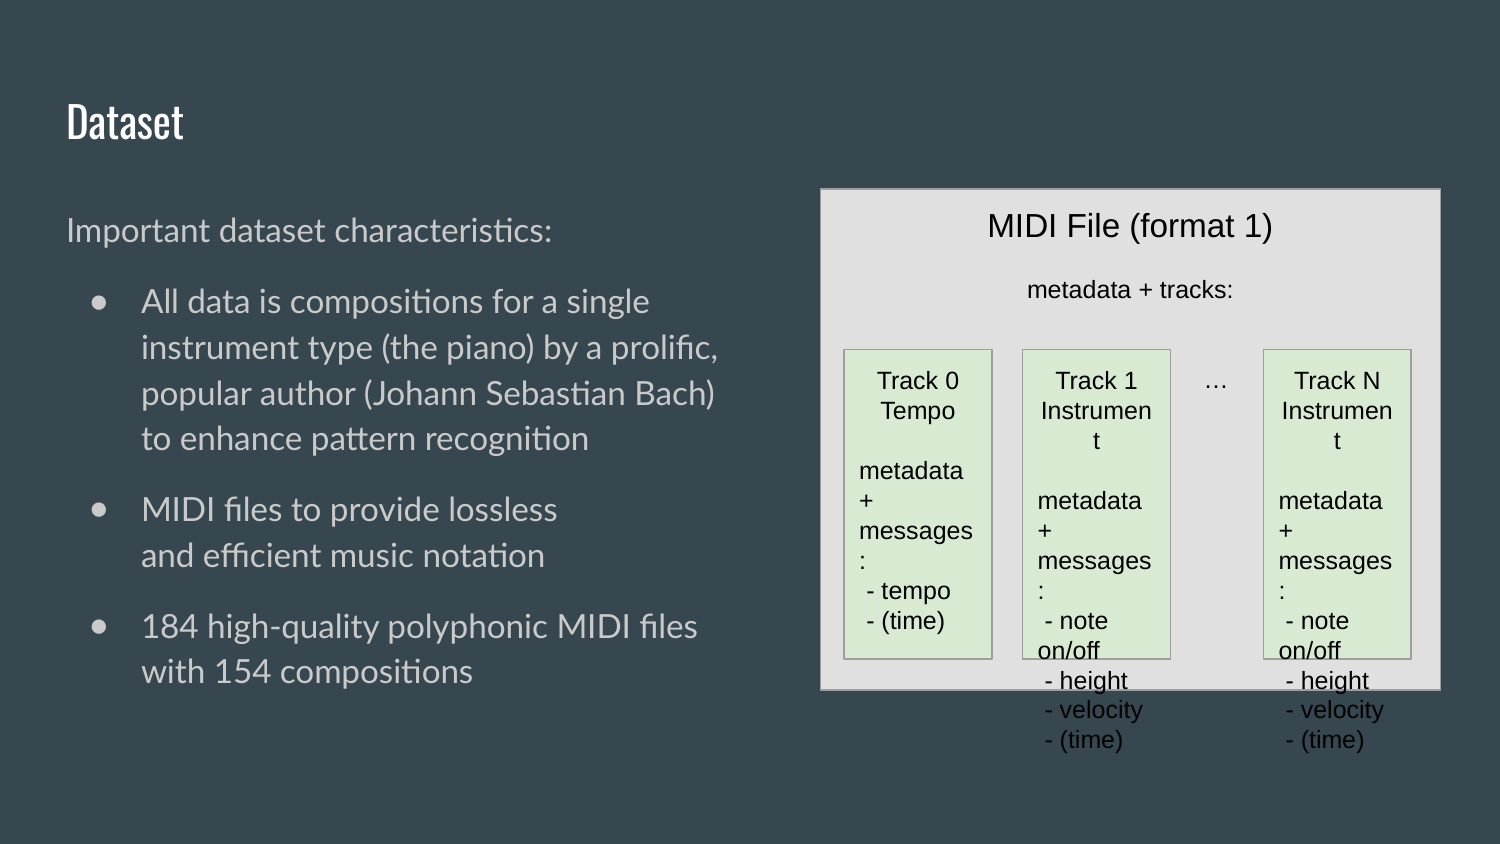

# Dataset
Important dataset characteristics:
All data is compositions for a single instrument type (the piano) by a prolific, popular author (Johann Sebastian Bach)
to enhance pattern recognition
MIDI files to provide lossless
and efficient music notation
184 high-quality polyphonic MIDI files
with 154 compositions
MIDI File (format 1)

metadata + tracks:

	   …
Track 0
Tempo

metadata +
messages:
 - tempo
 - (time)
Track 1
Instrument

metadata +
messages:
 - note on/off
 - height
 - velocity
 - (time)
Track N
Instrument

metadata +
messages:
 - note on/off
 - height
 - velocity
 - (time)